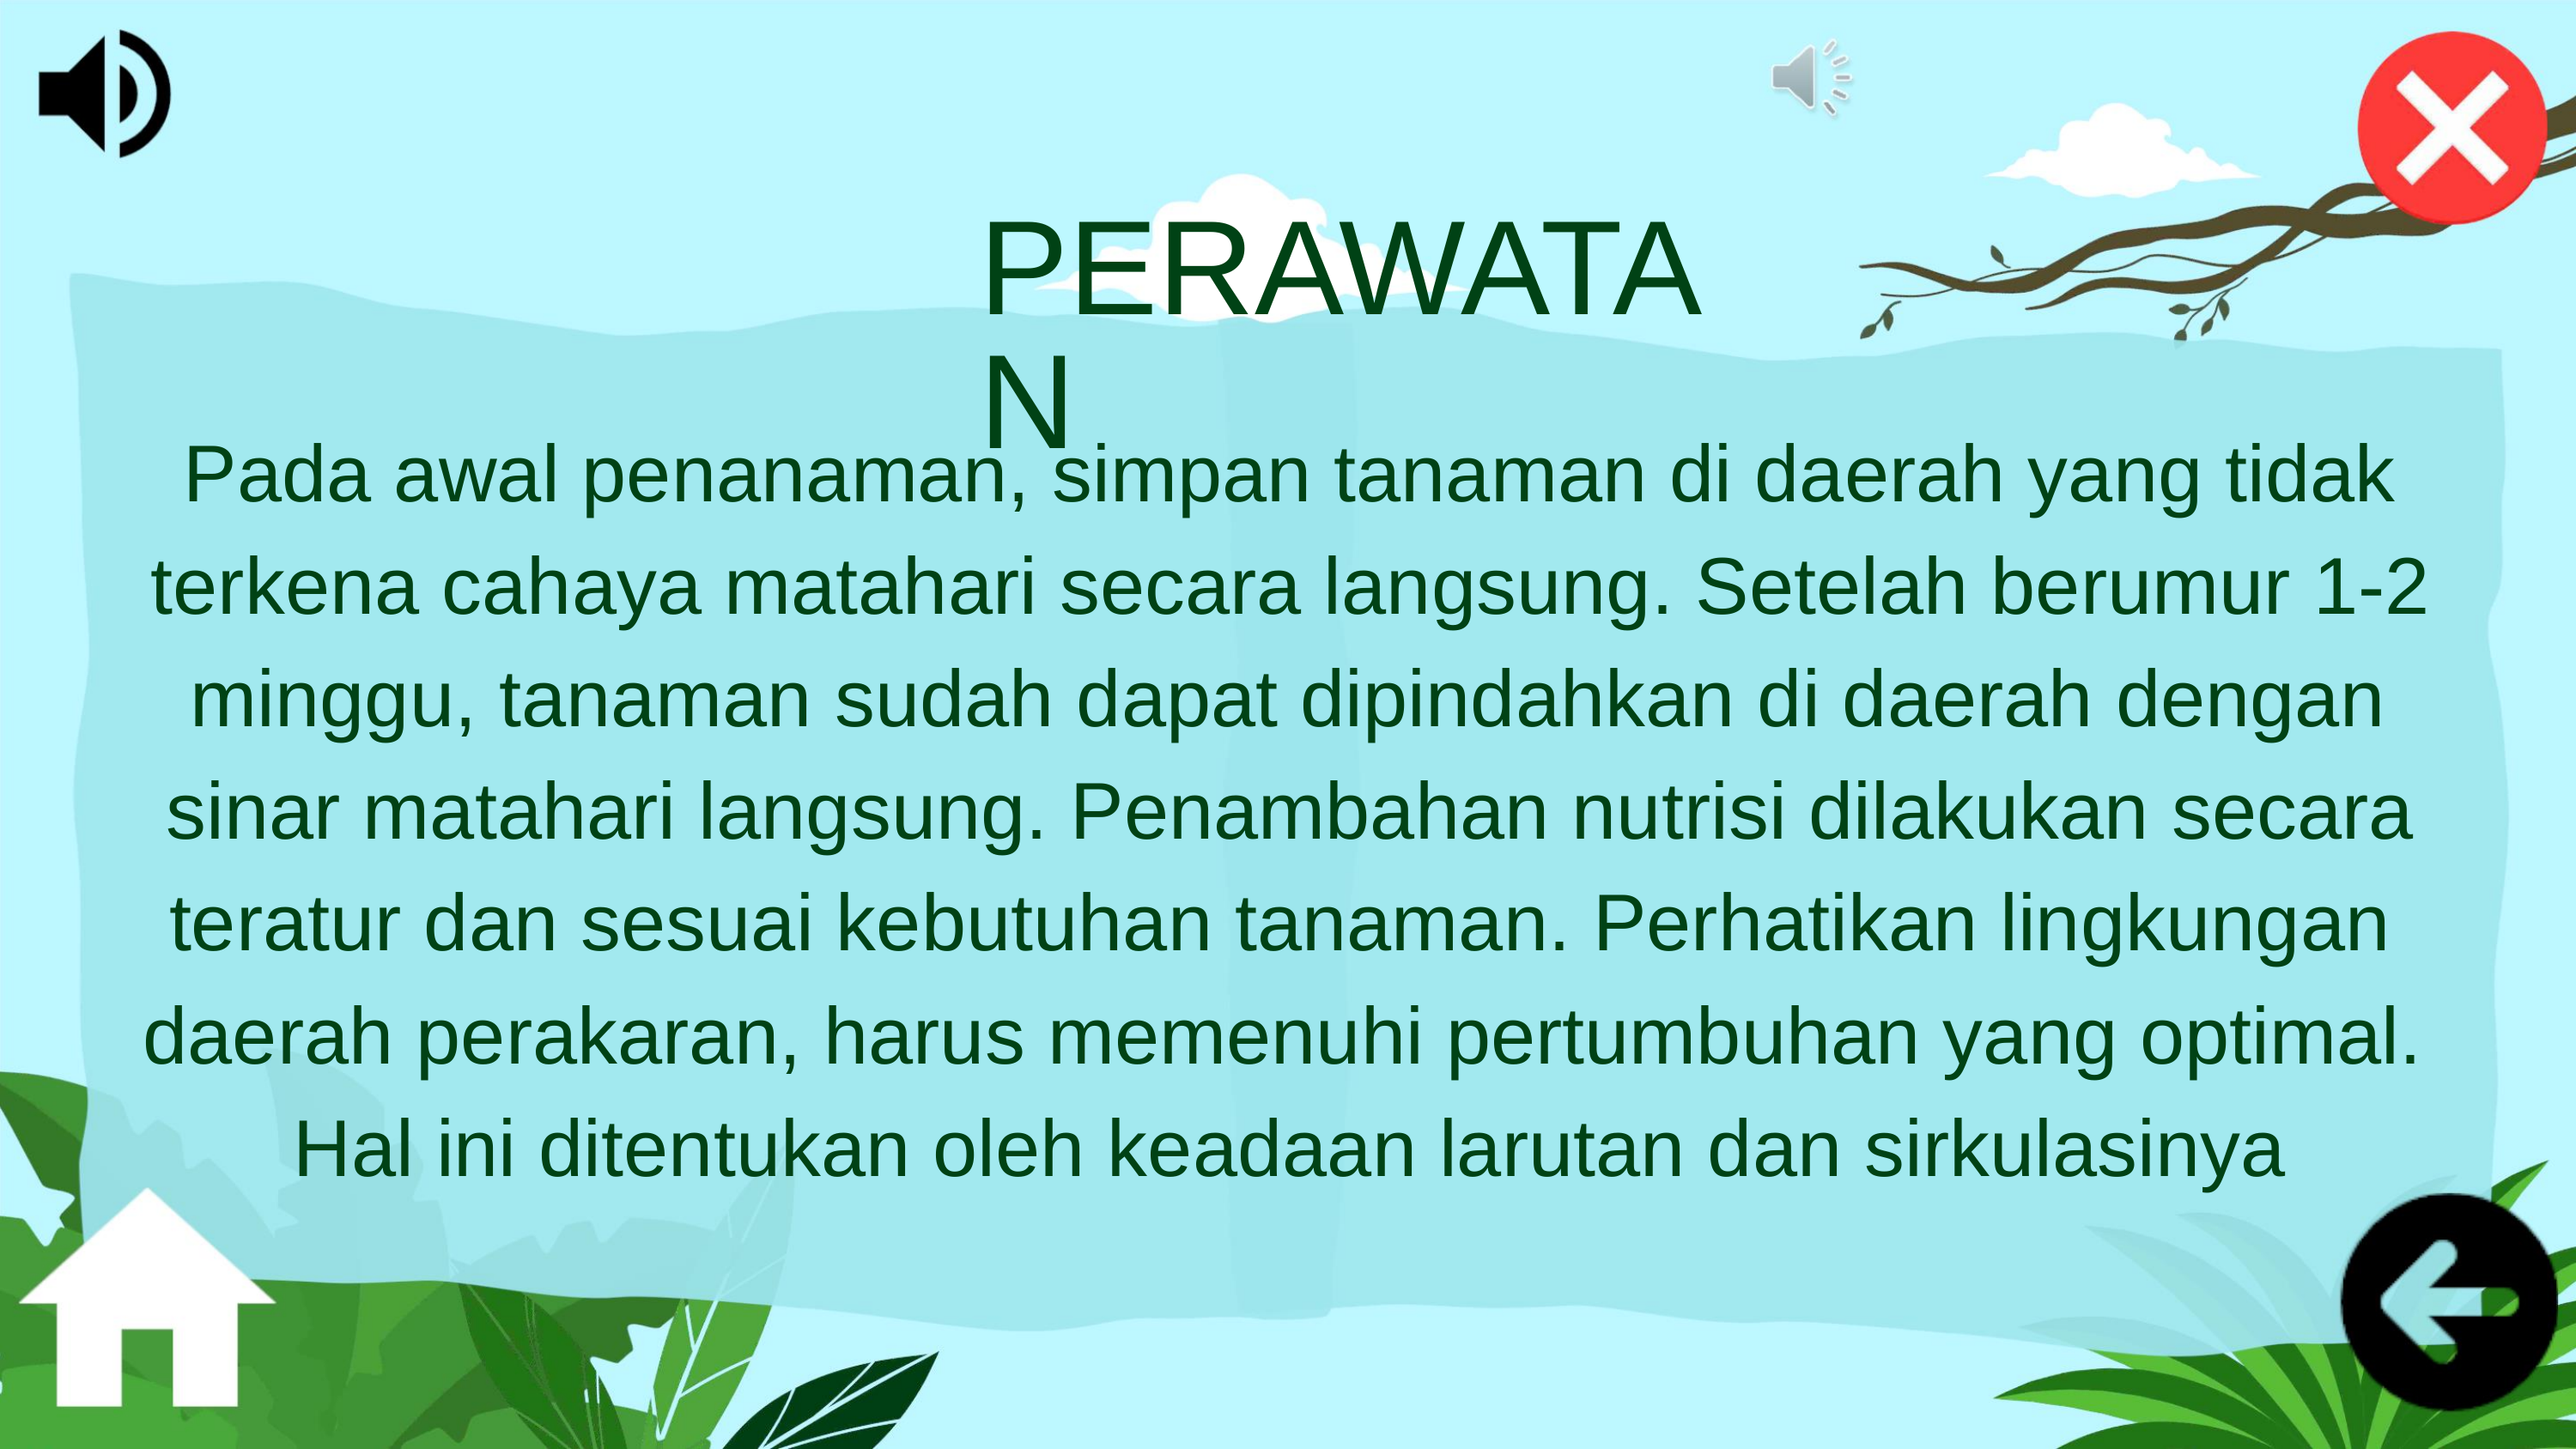

PERAWATAN
Pada awal penanaman, simpan tanaman di daerah yang tidak
terkena cahaya matahari secara langsung. Setelah berumur 1-2
minggu, tanaman sudah dapat dipindahkan di daerah dengan
sinar matahari langsung. Penambahan nutrisi dilakukan secara
teratur dan sesuai kebutuhan tanaman. Perhatikan lingkungan
daerah perakaran, harus memenuhi pertumbuhan yang optimal.
Hal ini ditentukan oleh keadaan larutan dan sirkulasinya